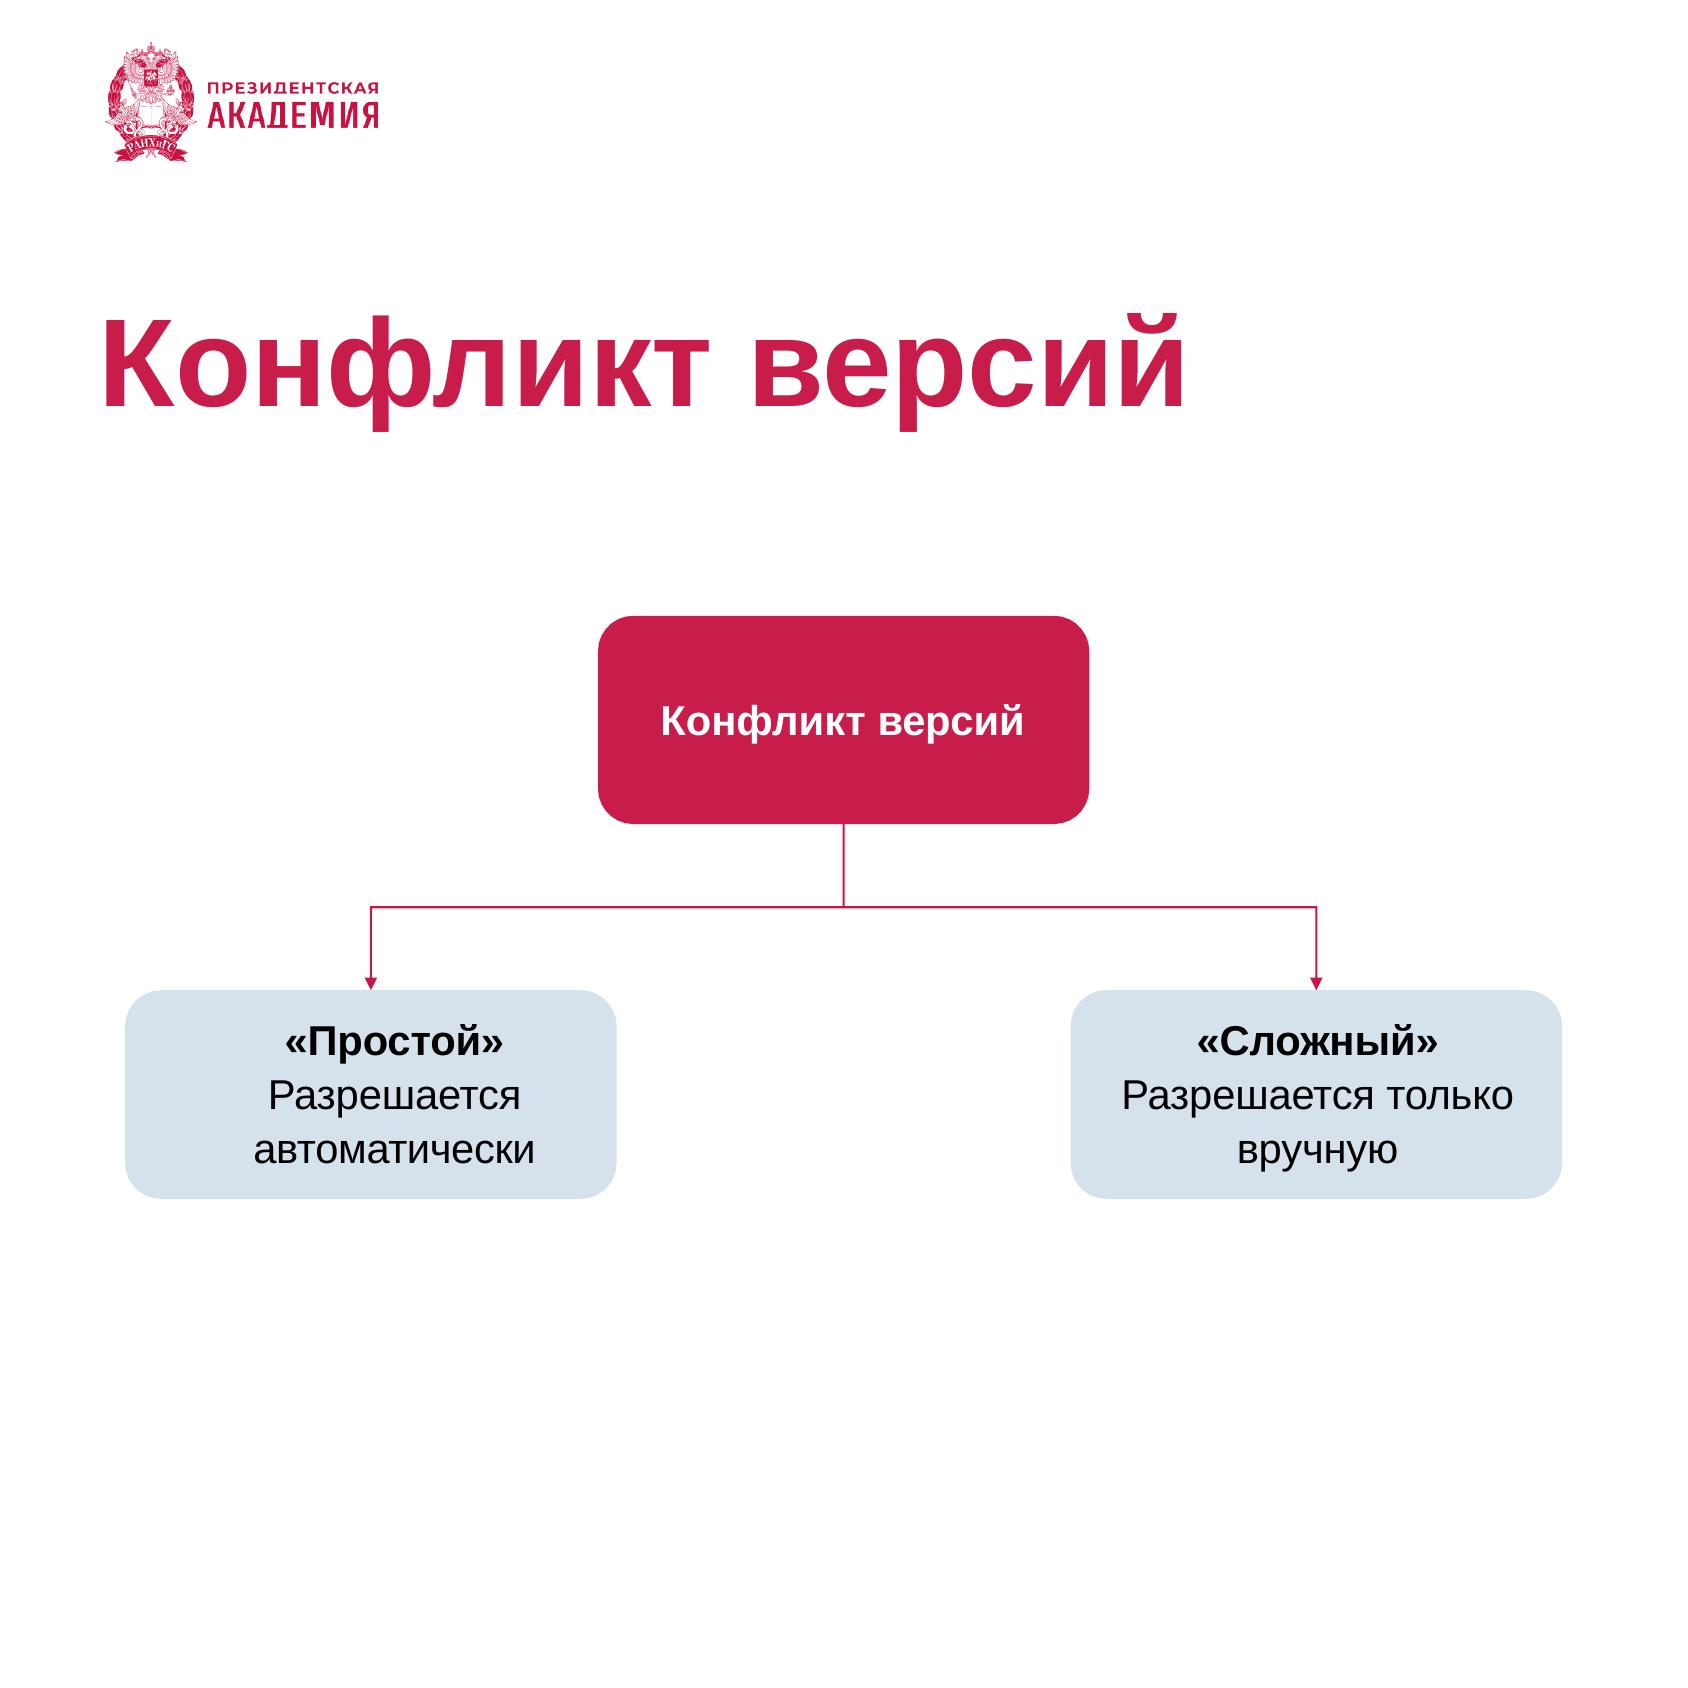

# Конфликт версий

Конфликт версий

«Простой» Разрешается автоматически
«Сложный» Разрешается только вручную